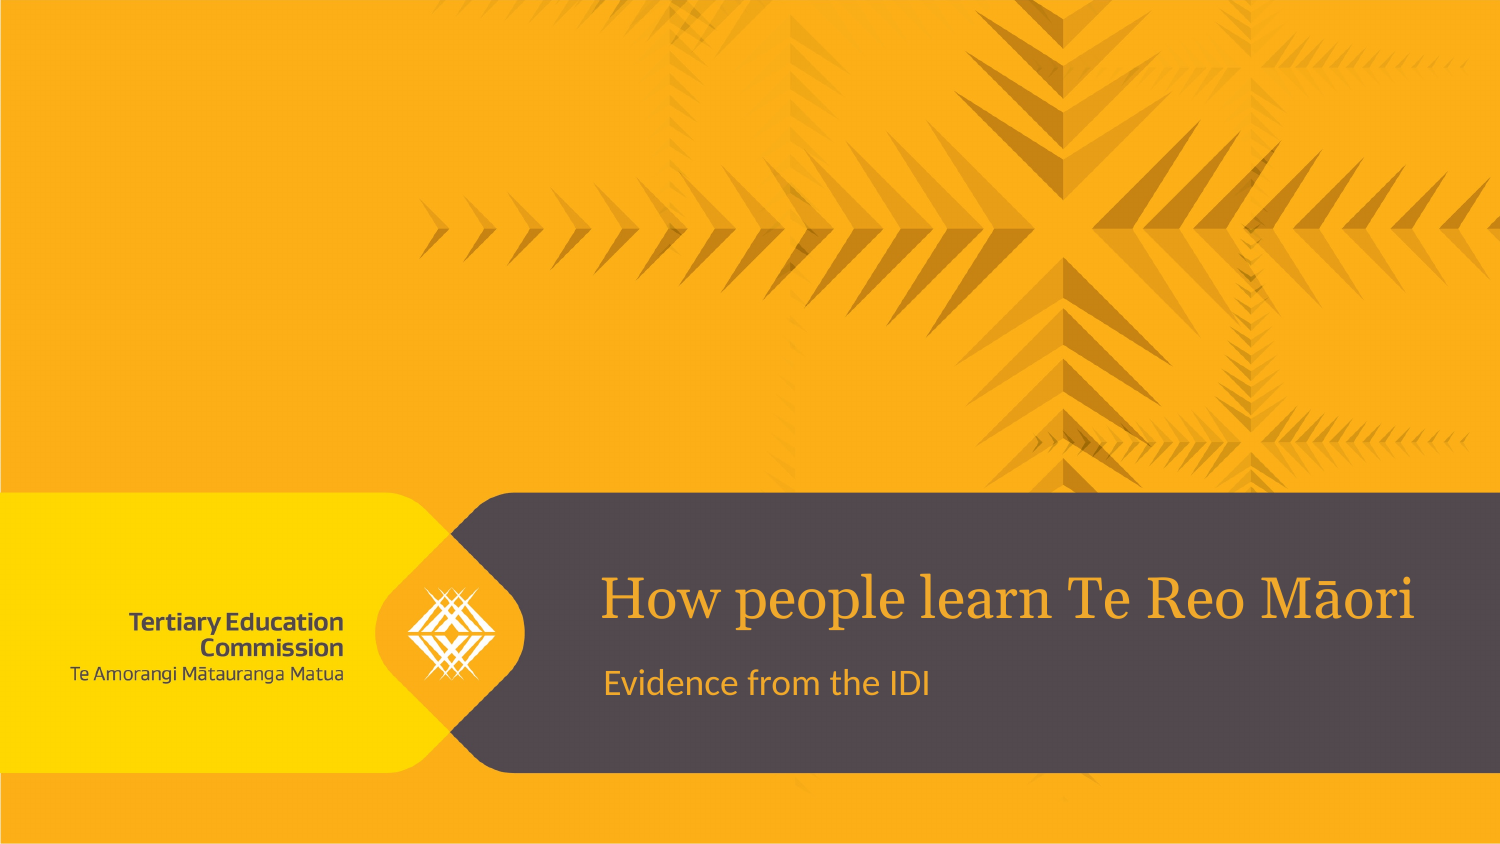

# How people learn Te Reo Māori
Evidence from the IDI